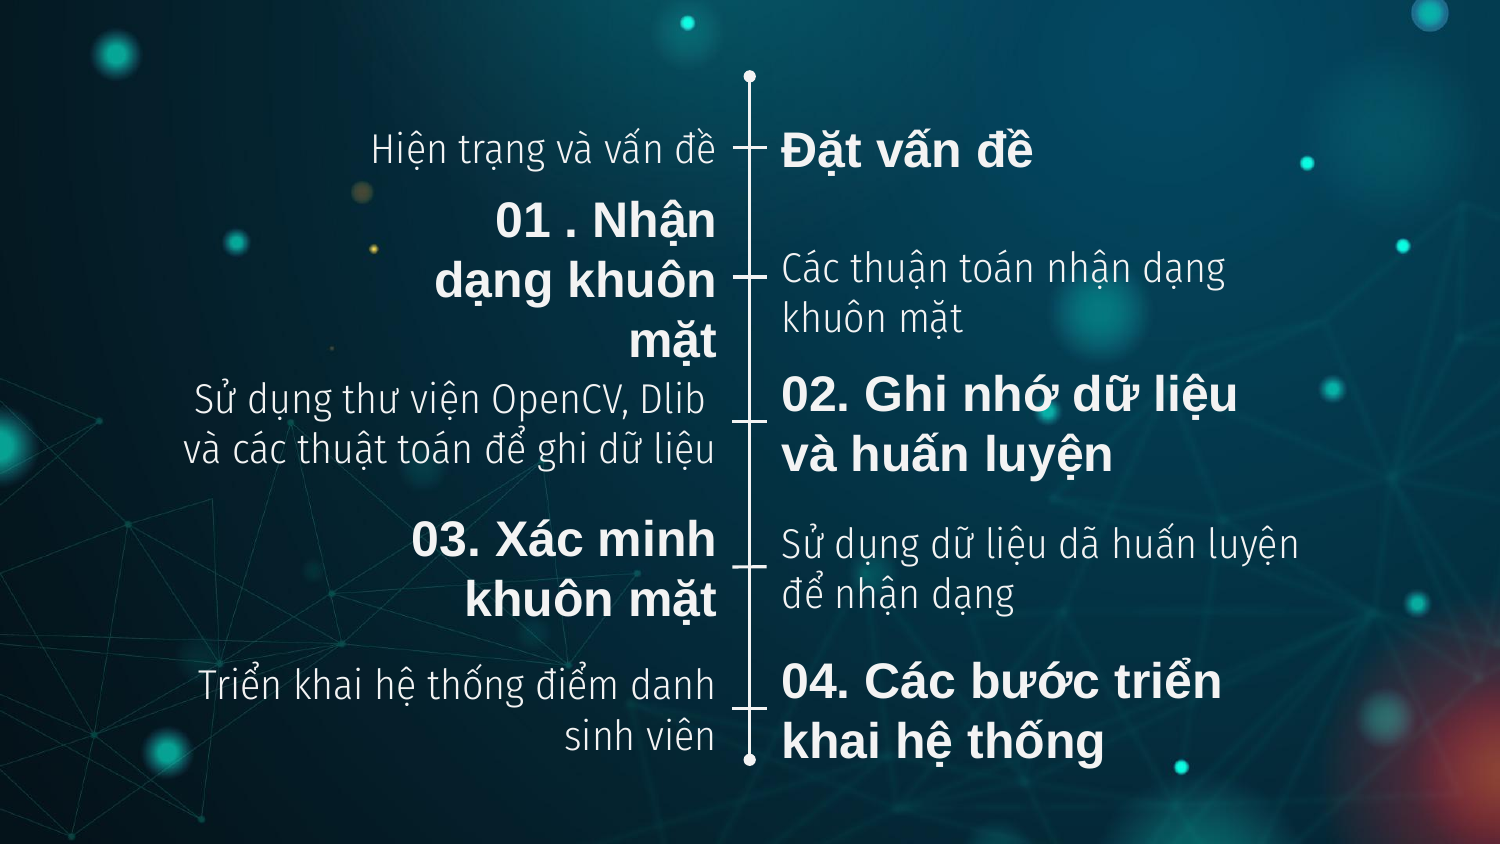

Hiện trạng và vấn đề
Đặt vấn đề
01 . Nhận dạng khuôn mặt
Các thuận toán nhận dạng khuôn mặt
Sử dụng thư viện OpenCV, Dlib
và các thuật toán để ghi dữ liệu
02. Ghi nhớ dữ liệu
và huấn luyện
03. Xác minh khuôn mặt
Sử dụng dữ liệu dã huấn luyện để nhận dạng
Triển khai hệ thống điểm danh sinh viên
04. Các bước triển khai hệ thống